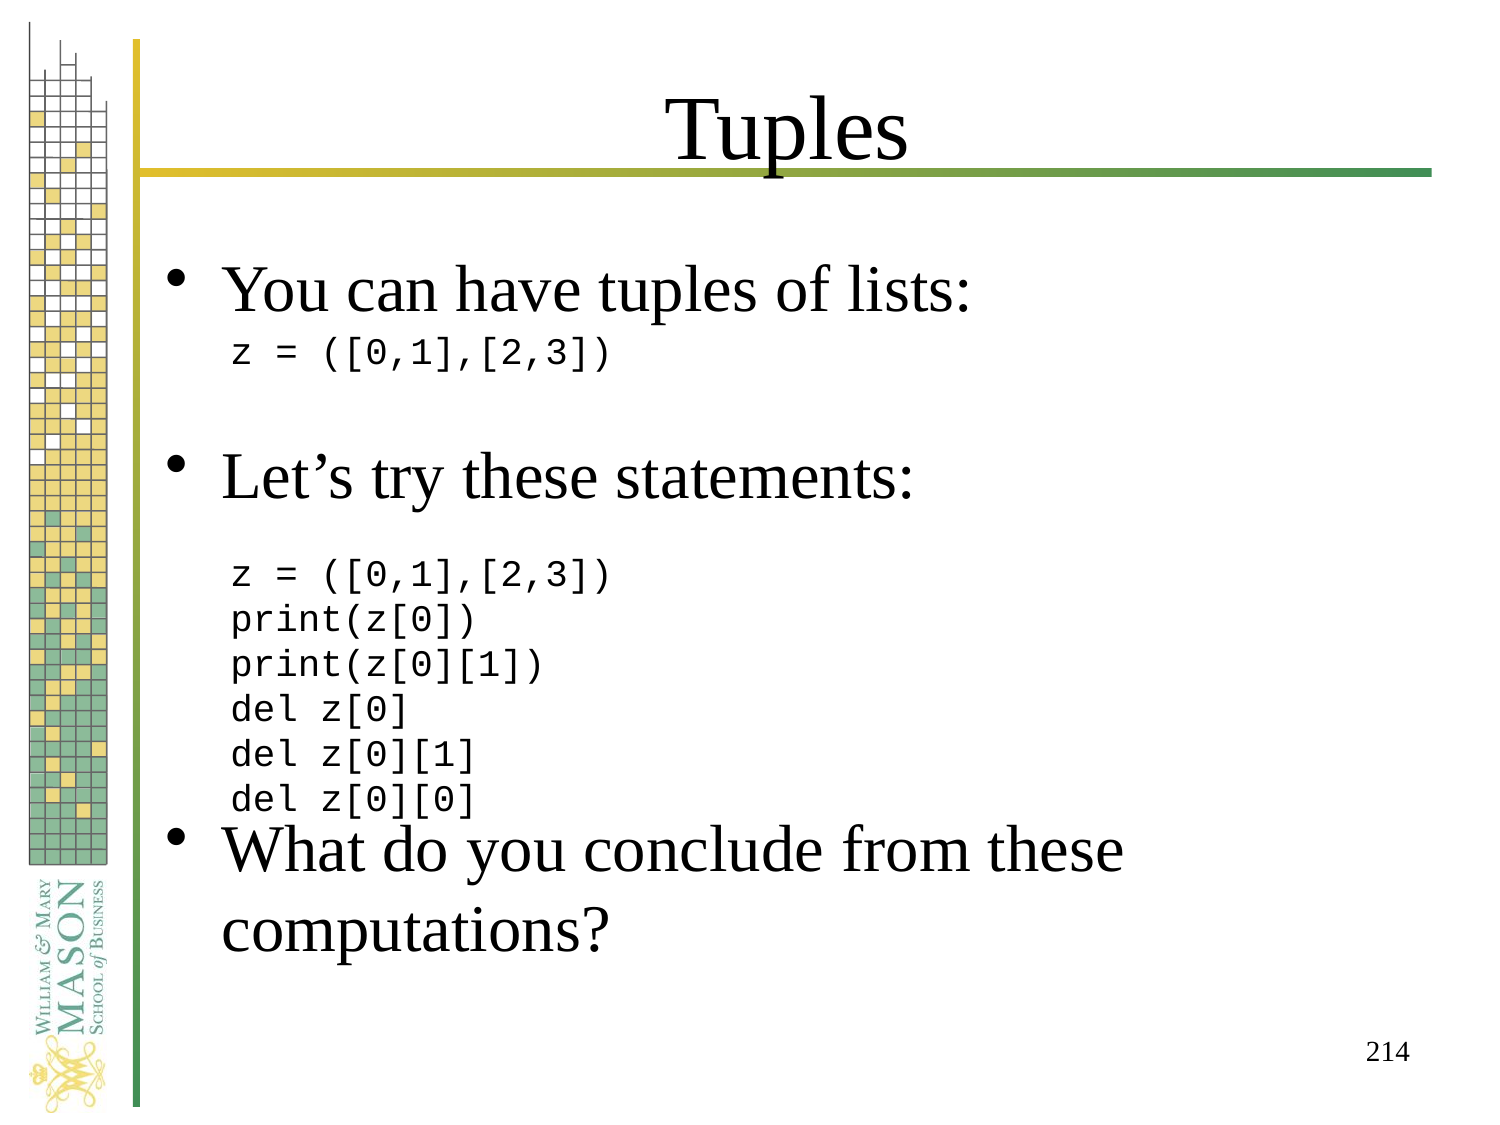

# Tuples
You can have tuples of lists:

Let’s try these statements:

What do you conclude from these computations?
z = ([0,1],[2,3])
z = ([0,1],[2,3])
print(z[0])
print(z[0][1])
del z[0]
del z[0][1]
del z[0][0]
214